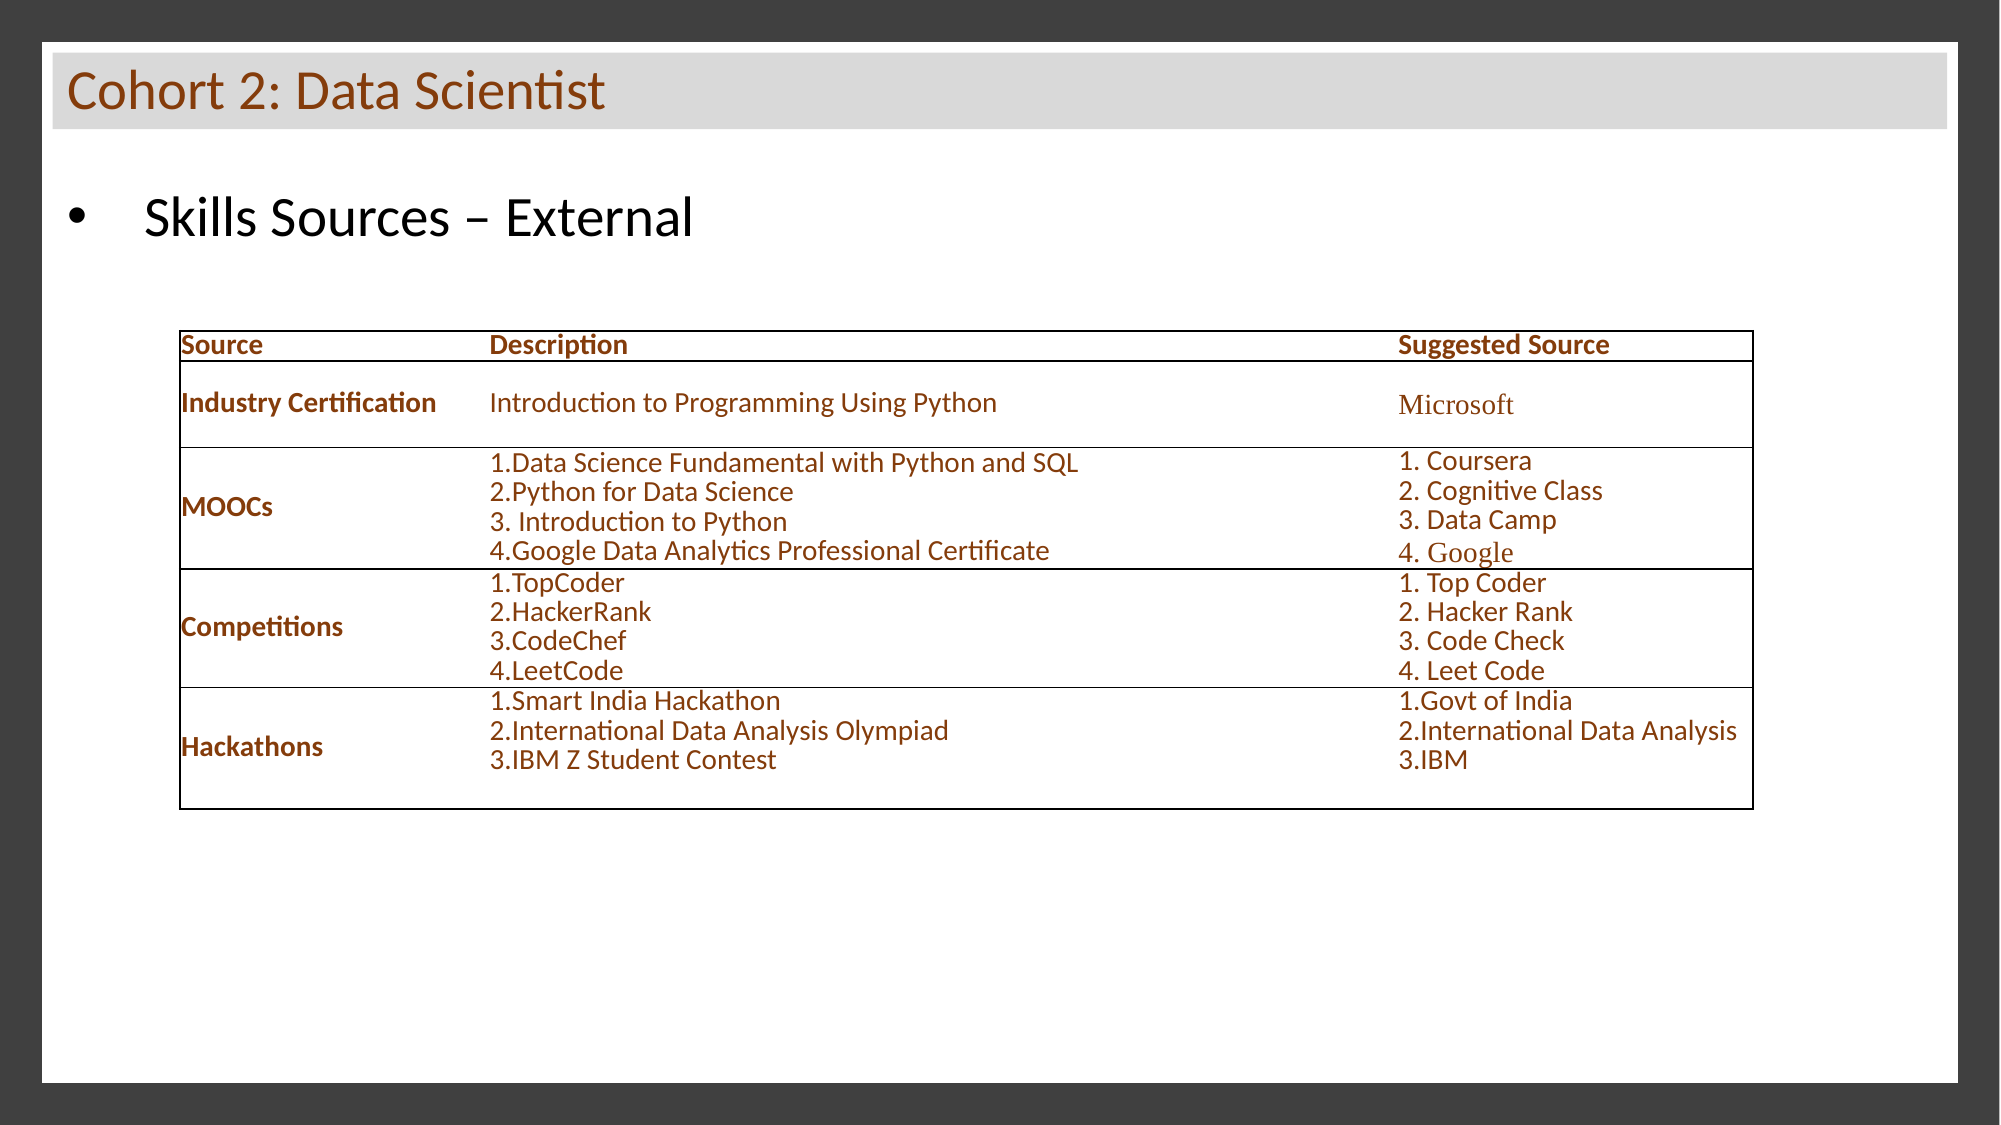

# Cohort 2: Data Scientist
Skills Sources – External
| Source | Description | Suggested Source |
| --- | --- | --- |
| Industry Certification | Introduction to Programming Using Python | Microsoft |
| MOOCs | Data Science Fundamental with Python and SQL Python for Data Science Introduction to Python Google Data Analytics Professional Certificate | 1. Coursera 2. Cognitive Class 3. Data Camp 4. Google |
| Competitions | TopCoder HackerRank CodeChef LeetCode | 1. Top Coder 2. Hacker Rank 3. Code Check 4. Leet Code |
| Hackathons | Smart India Hackathon International Data Analysis Olympiad IBM Z Student Contest | Govt of India International Data Analysis IBM |